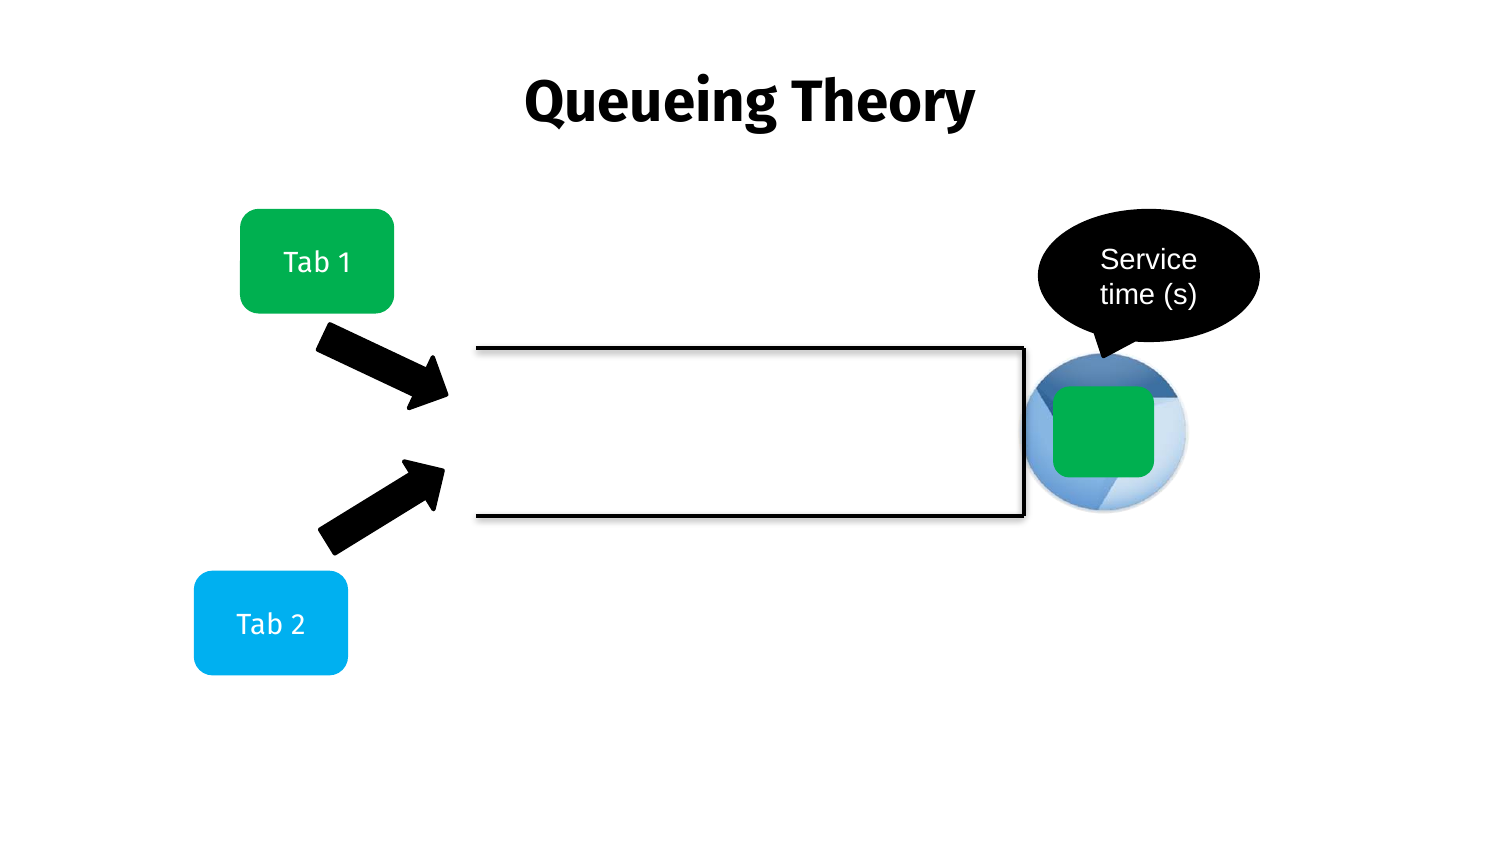

# Queueing Theory
Tab 1
Service time (s)

Tab 2